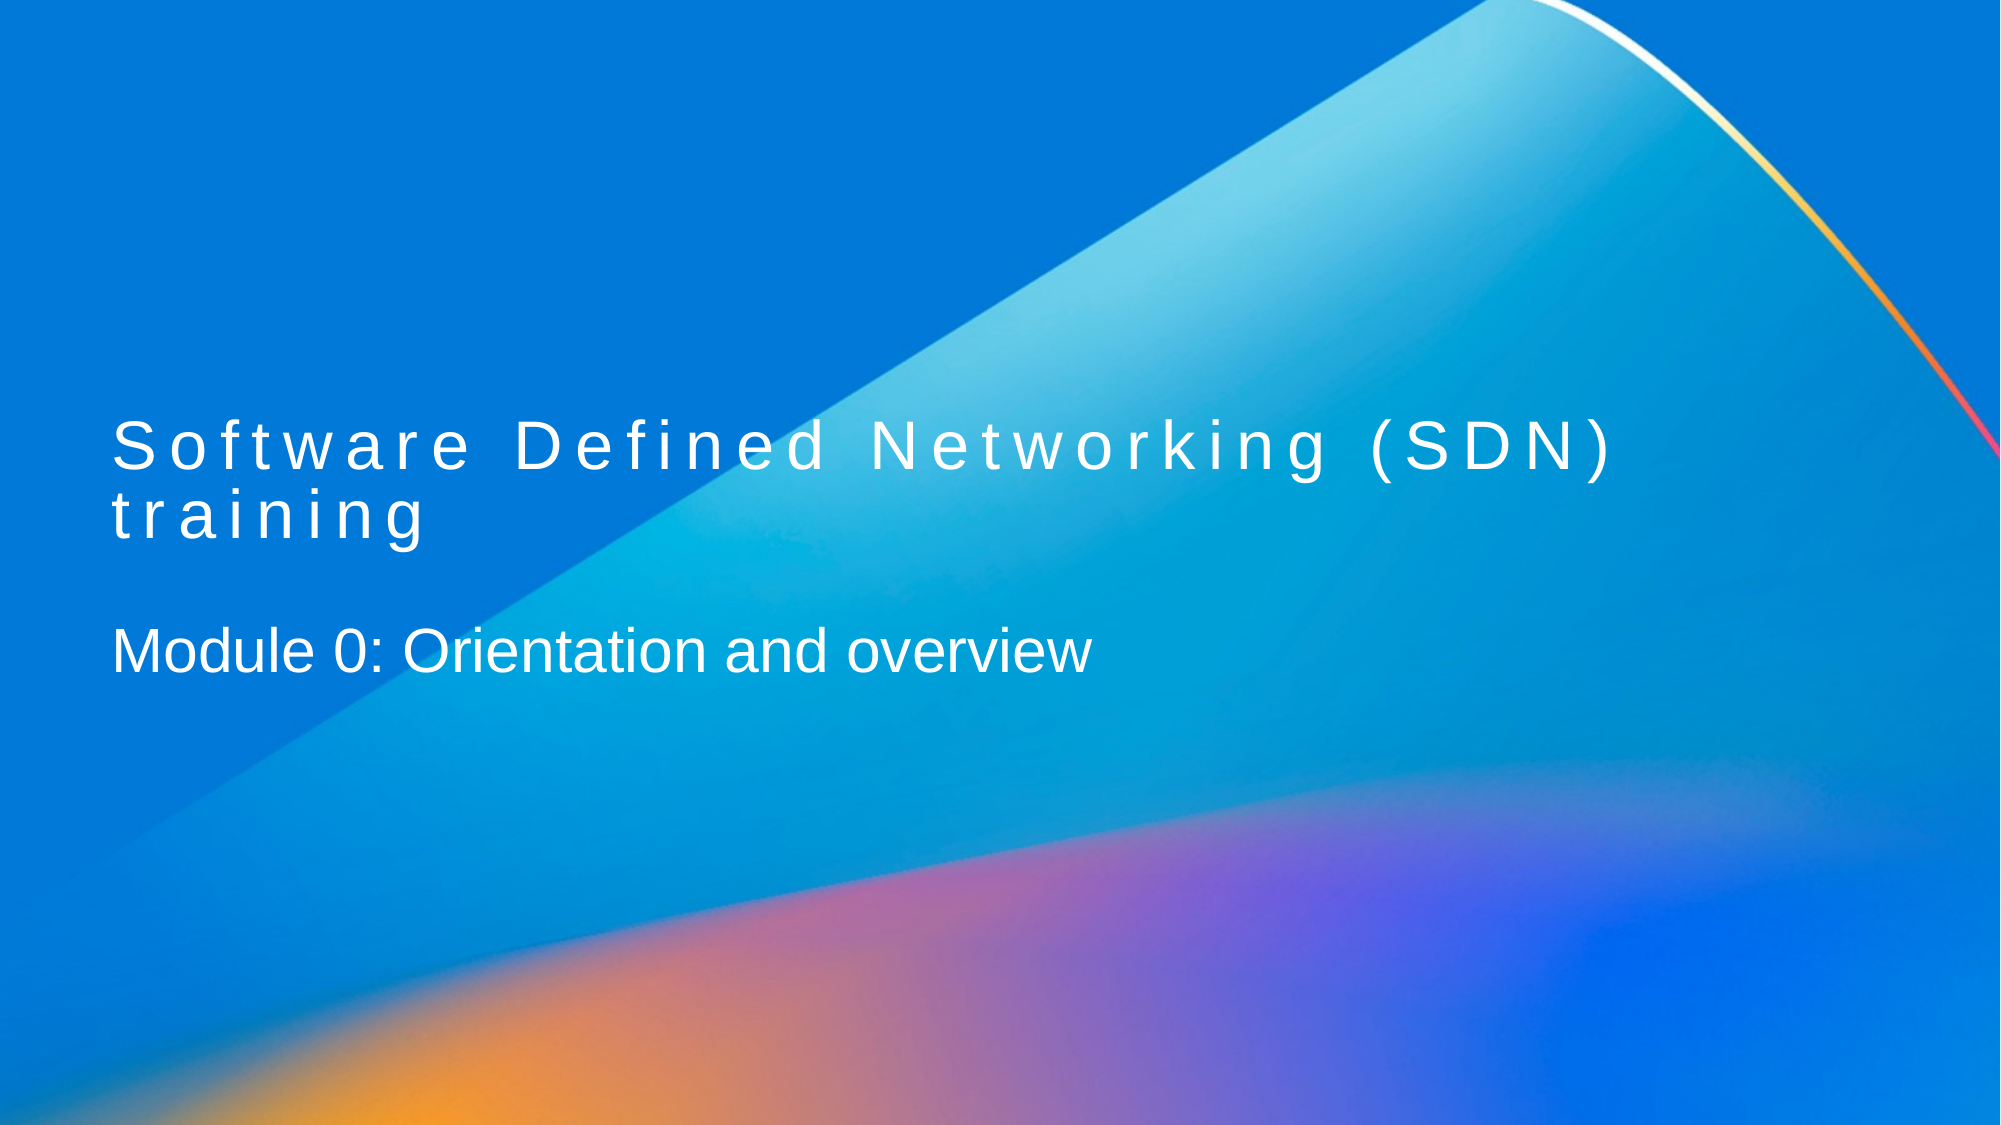

# Software Defined Networking (SDN) training
Module 0: Orientation and overview